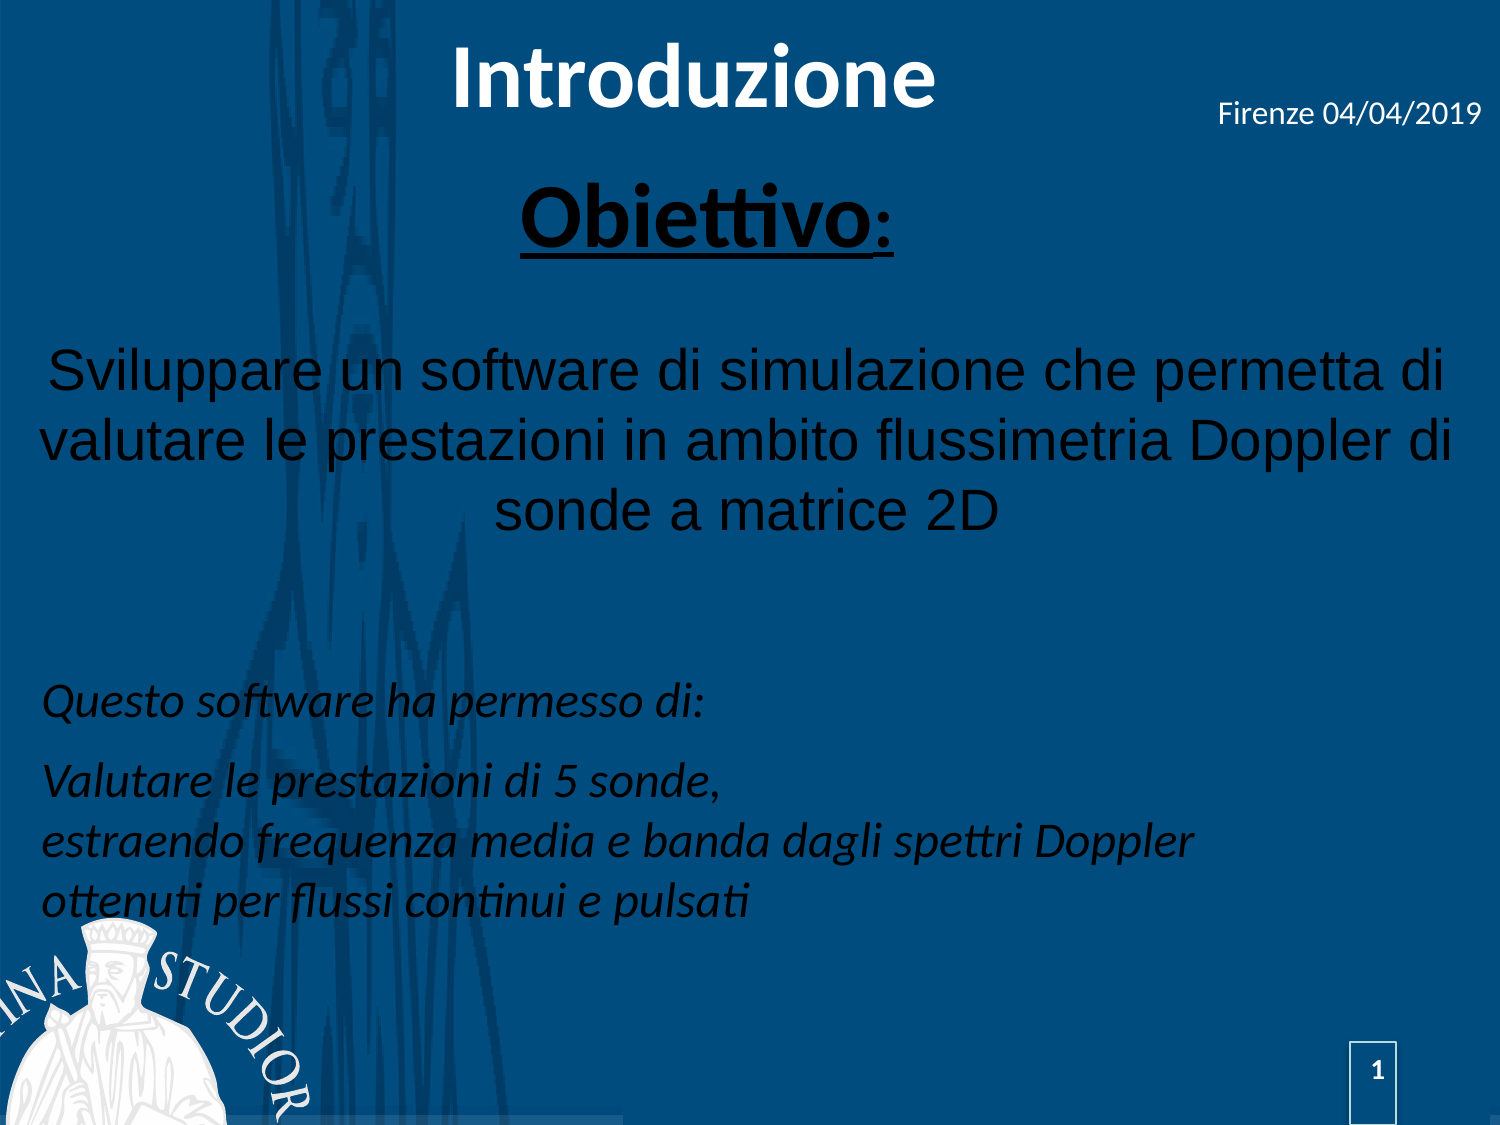

# Introduzione
Firenze 04/04/2019

Obiettivo:
Sviluppare un software di simulazione che permetta di valutare le prestazioni in ambito flussimetria Doppler di sonde a matrice 2D
Questo software ha permesso di:

Valutare le prestazioni di 5 sonde,
estraendo frequenza media e banda dagli spettri Doppler
ottenuti per flussi continui e pulsati

1